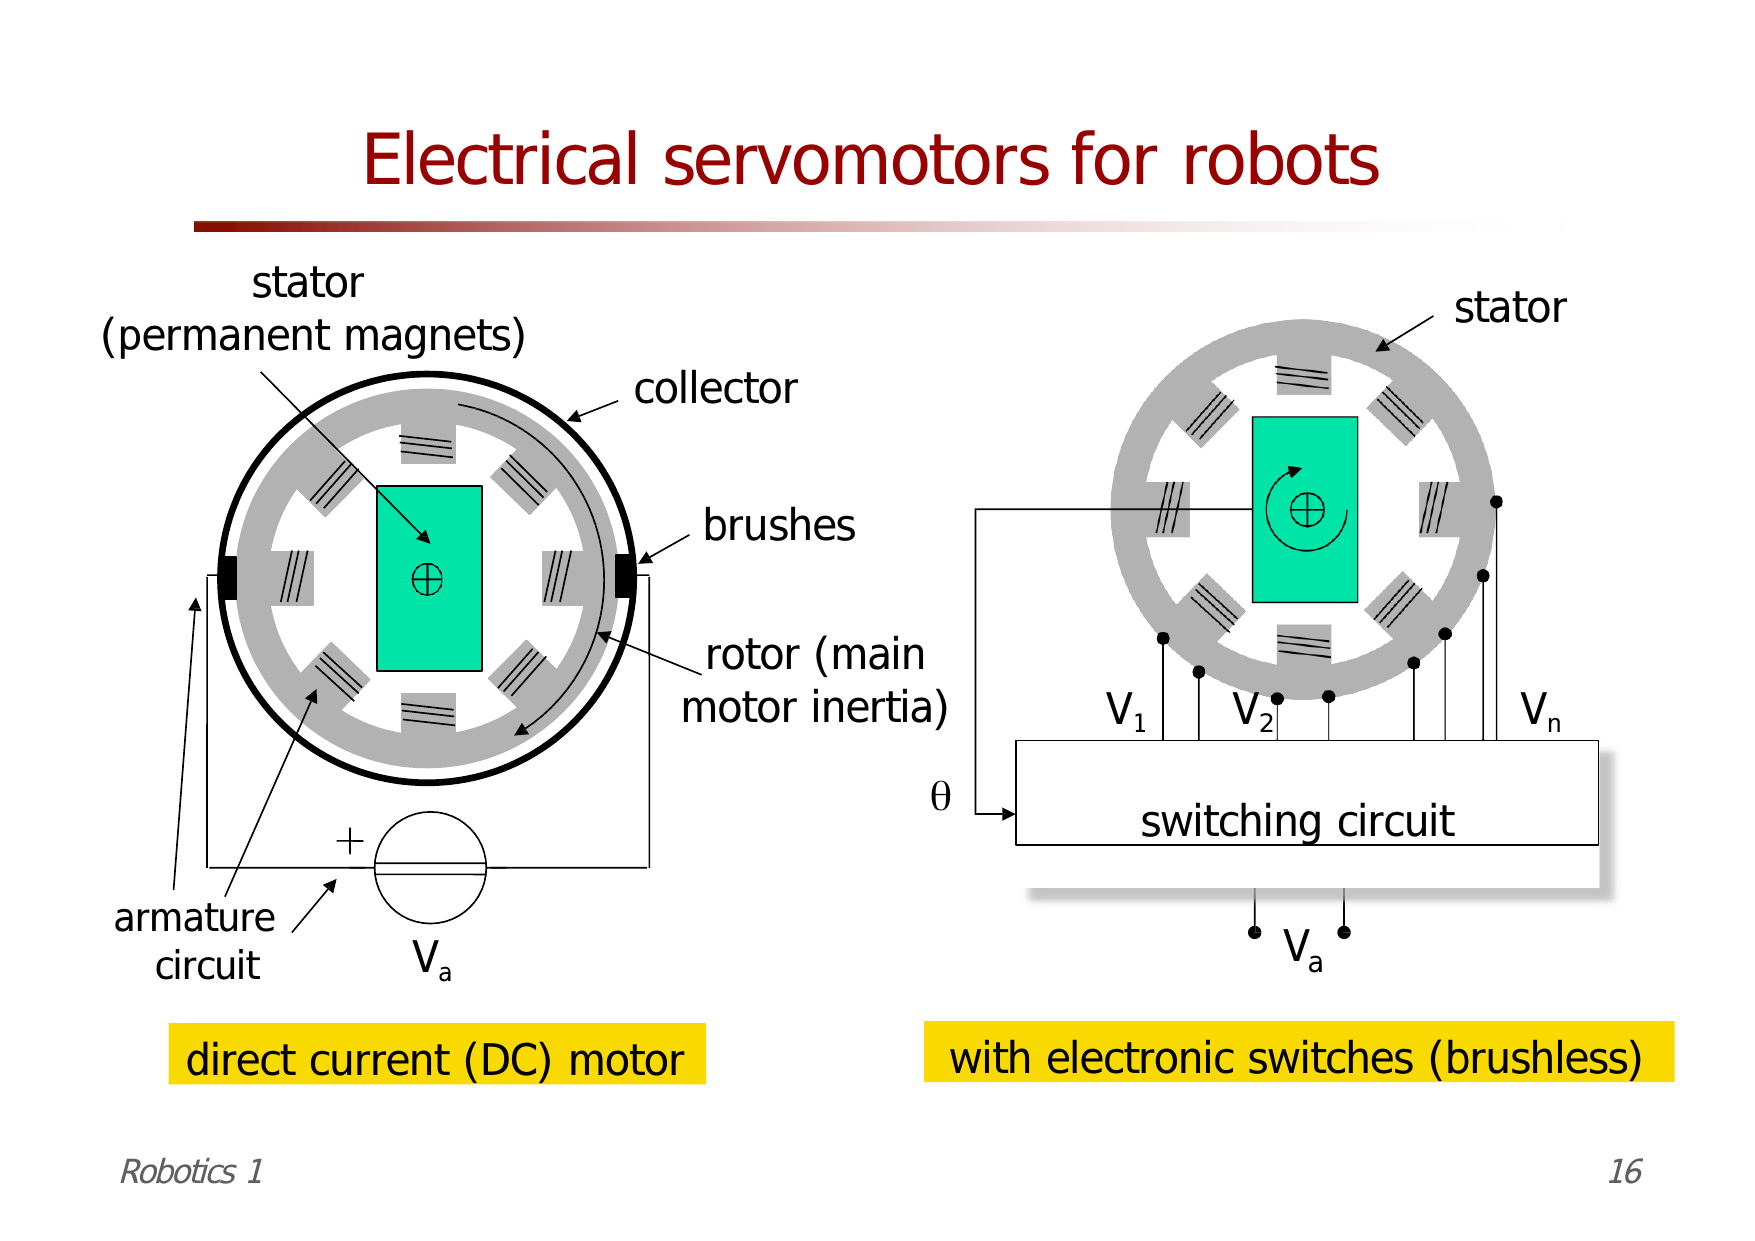

# Electrical servomotors for robots

stator  (permanent magnets)
stator

collector

brushes

rotor (main  motor inertia)
θ

V1	V2	Vn

switching circuit

armature  circuit
V
Va
a
with electronic switches (brushless)
direct current (DC) motor
Robotics 1
16